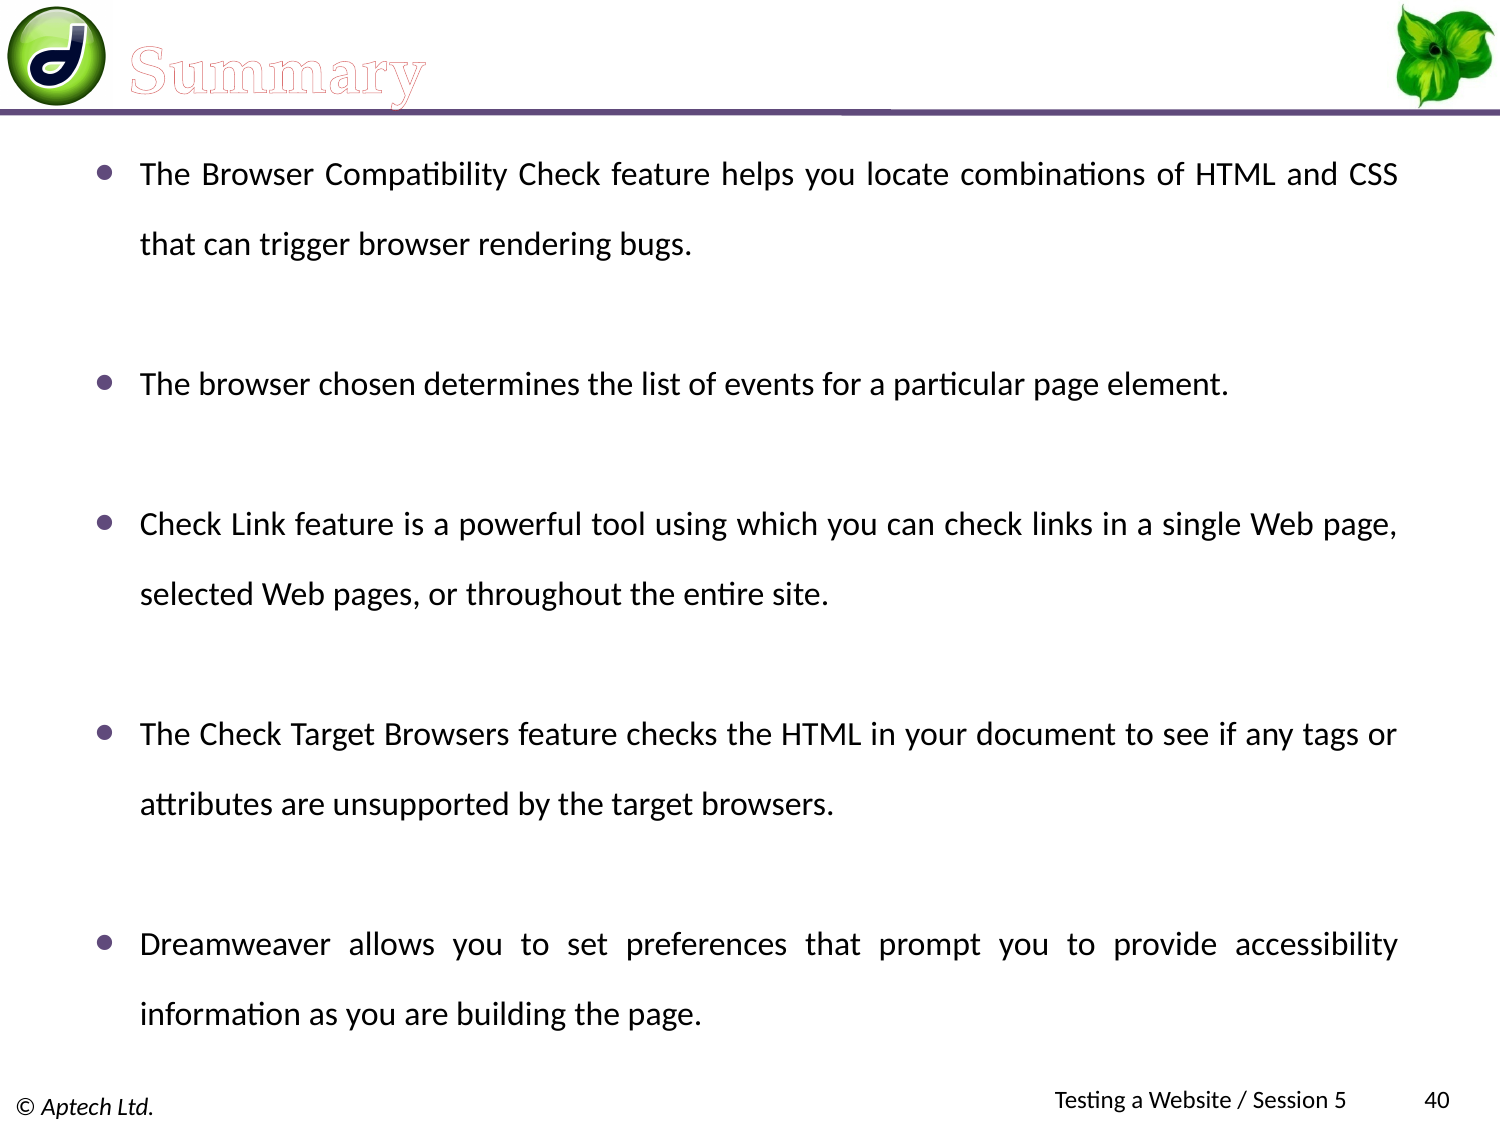

# Summary
The Browser Compatibility Check feature helps you locate combinations of HTML and CSS that can trigger browser rendering bugs.

The browser chosen determines the list of events for a particular page element.

Check Link feature is a powerful tool using which you can check links in a single Web page, selected Web pages, or throughout the entire site.

The Check Target Browsers feature checks the HTML in your document to see if any tags or attributes are unsupported by the target browsers.

Dreamweaver allows you to set preferences that prompt you to provide accessibility information as you are building the page.

The FTP Host, Login and Password fields are required and remain confidential between the server, administrator, and you.

The option of Comparing Files is used when you have edited a particular file locally and then try to upload it to your remote server.
Testing a Website / Session 5
40